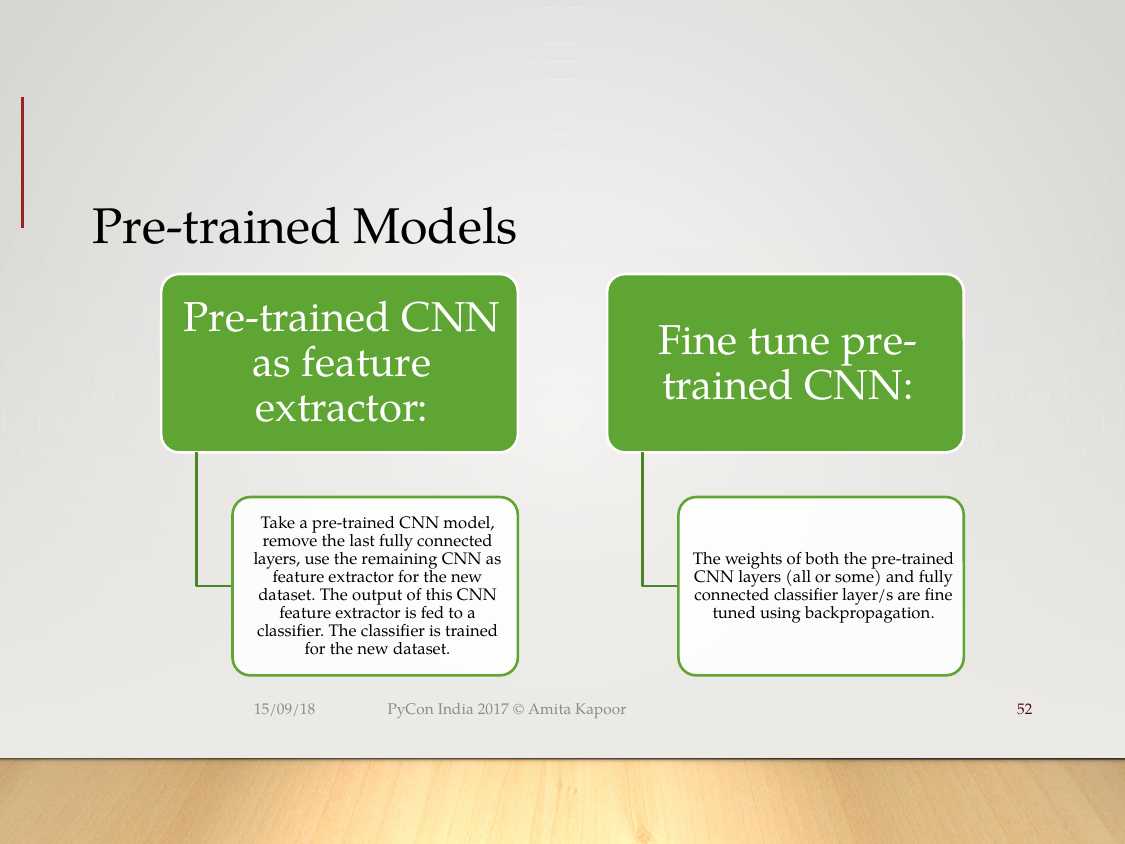

# Pre-trained Models
Pre-trained CNN as feature extractor:
Take a pre-trained CNN model, remove the last fully connected layers, use the remaining CNN as feature extractor for the new dataset. The output of this CNN feature extractor is fed to a classifier. The classifier is trained for the new dataset.
Fine tune pre-trained CNN:
The weights of both the pre-trained CNN layers (all or some) and fully connected classifier layer/s are fine tuned using backpropagation.
15/09/18
PyCon India 2017 © Amita Kapoor
52